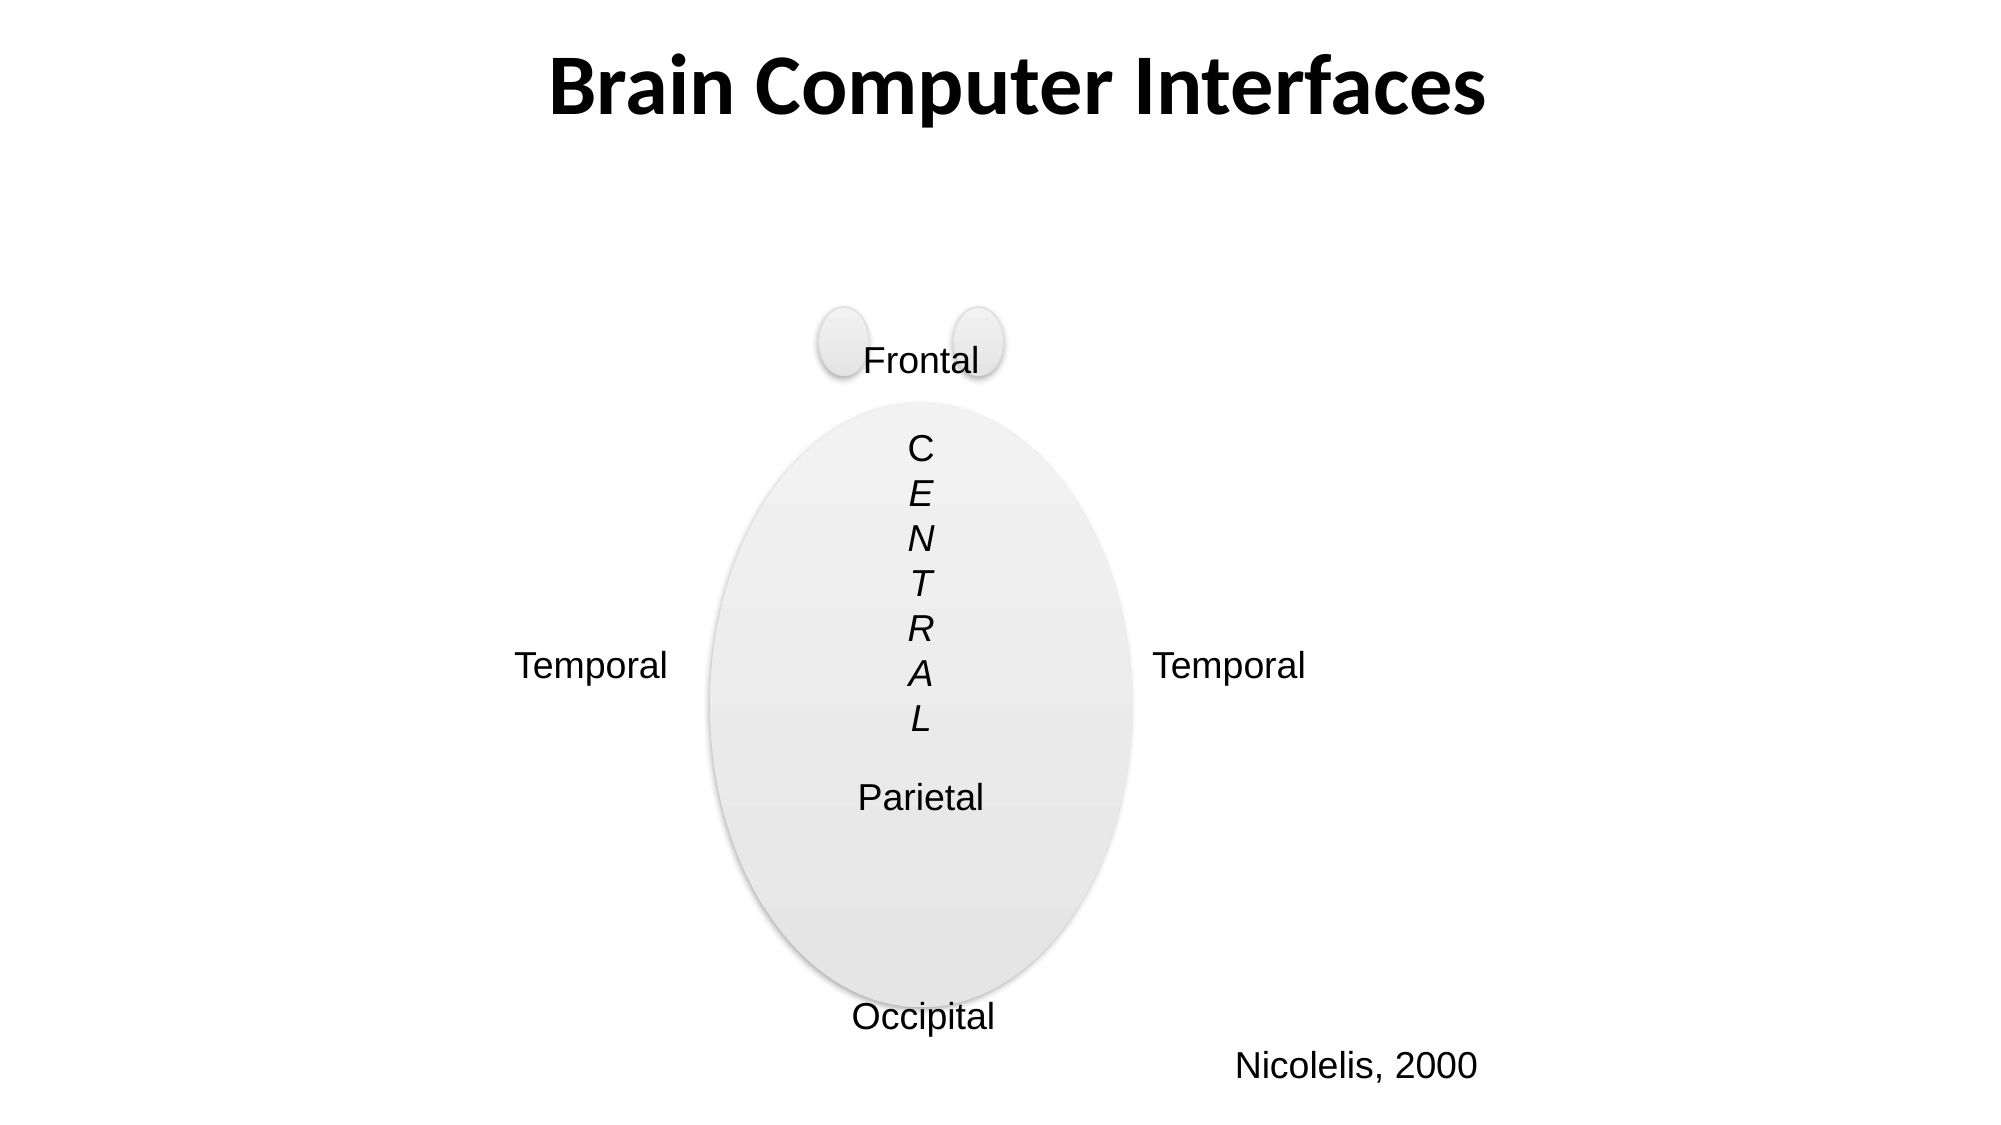

Brain Computer Interfaces

Frontal

C
E
N
T
R
A
L
Temporal
Temporal
Parietal
Occipital
Nicolelis, 2000